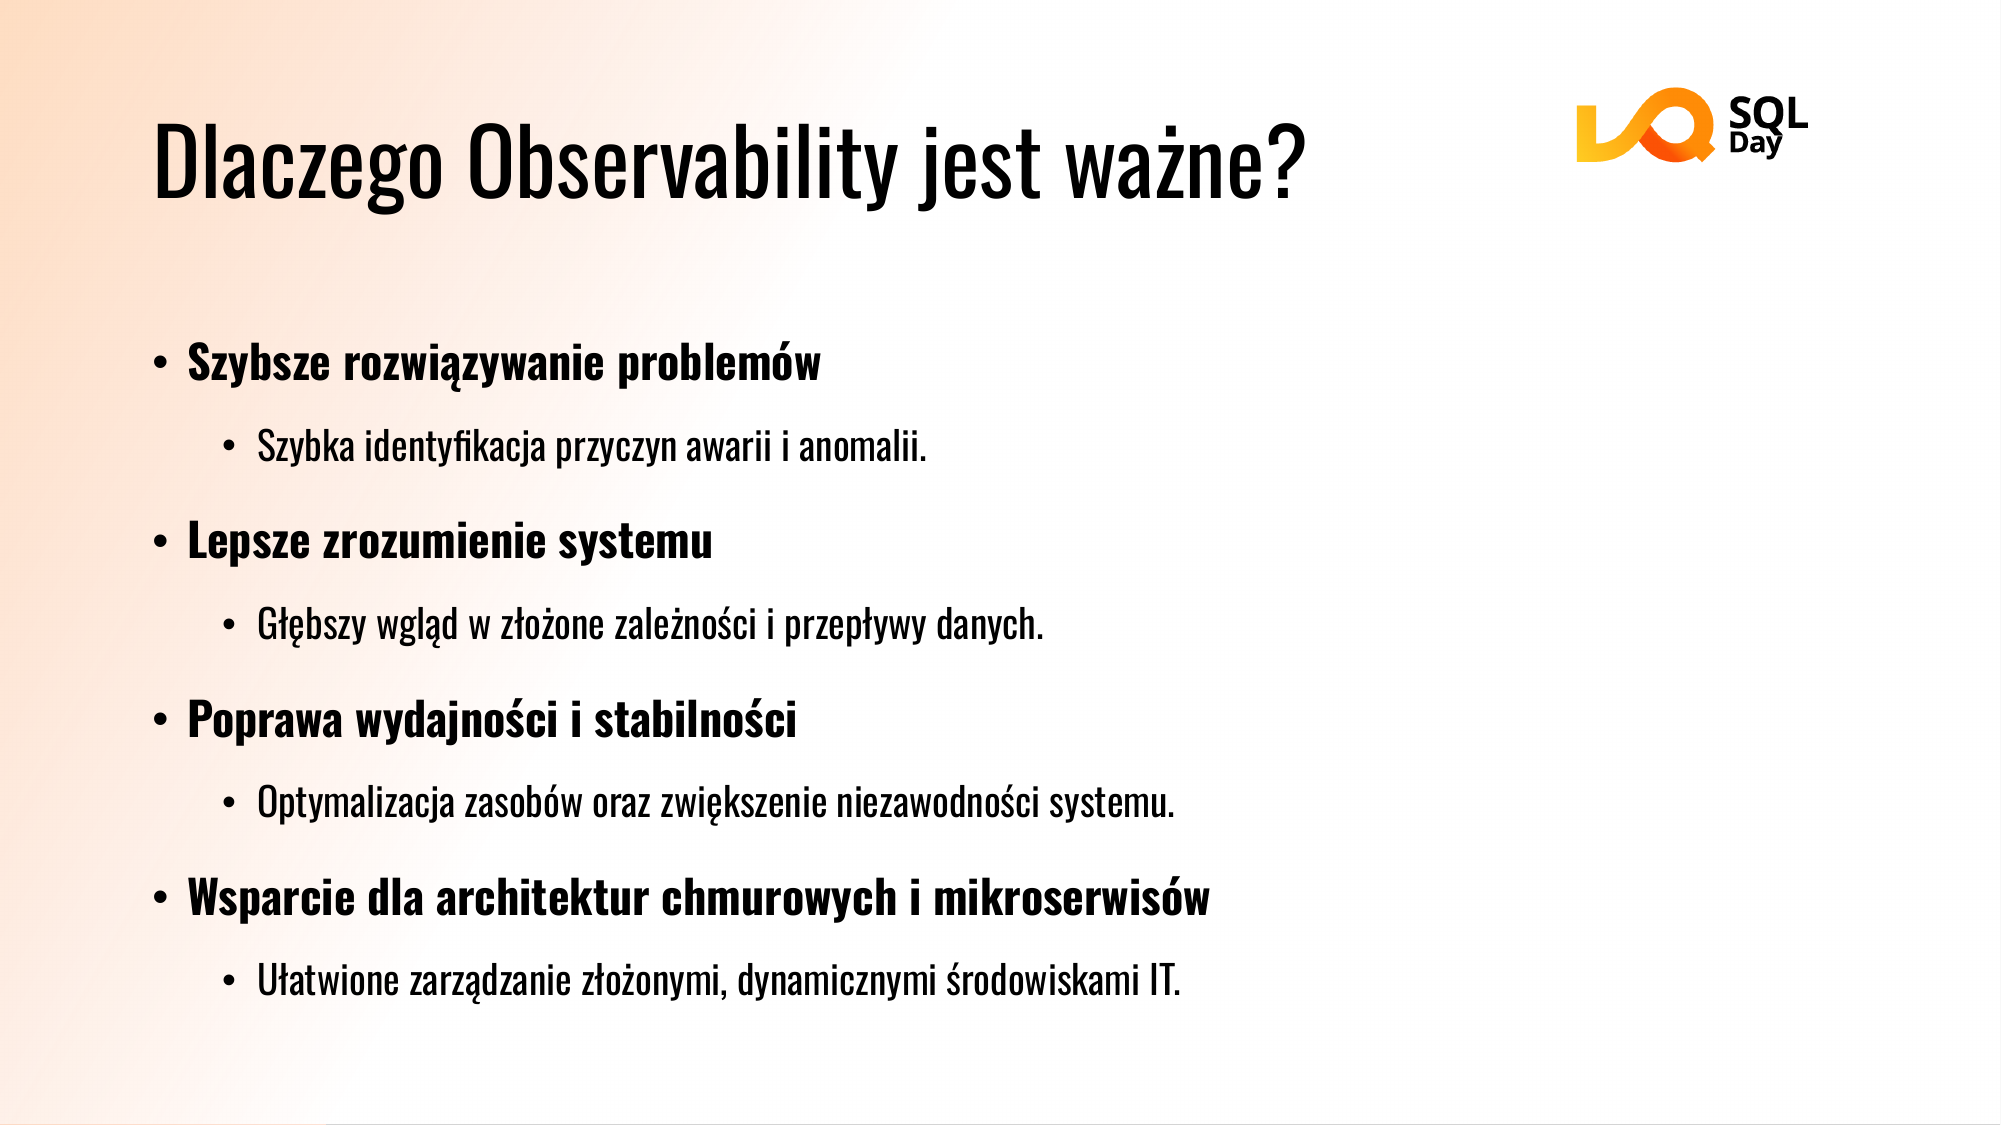

# Dlaczego Observability jest ważne?
Szybsze rozwiązywanie problemów
Szybka identyfikacja przyczyn awarii i anomalii.
Lepsze zrozumienie systemu
Głębszy wgląd w złożone zależności i przepływy danych.
Poprawa wydajności i stabilności
Optymalizacja zasobów oraz zwiększenie niezawodności systemu.
Wsparcie dla architektur chmurowych i mikroserwisów
Ułatwione zarządzanie złożonymi, dynamicznymi środowiskami IT.